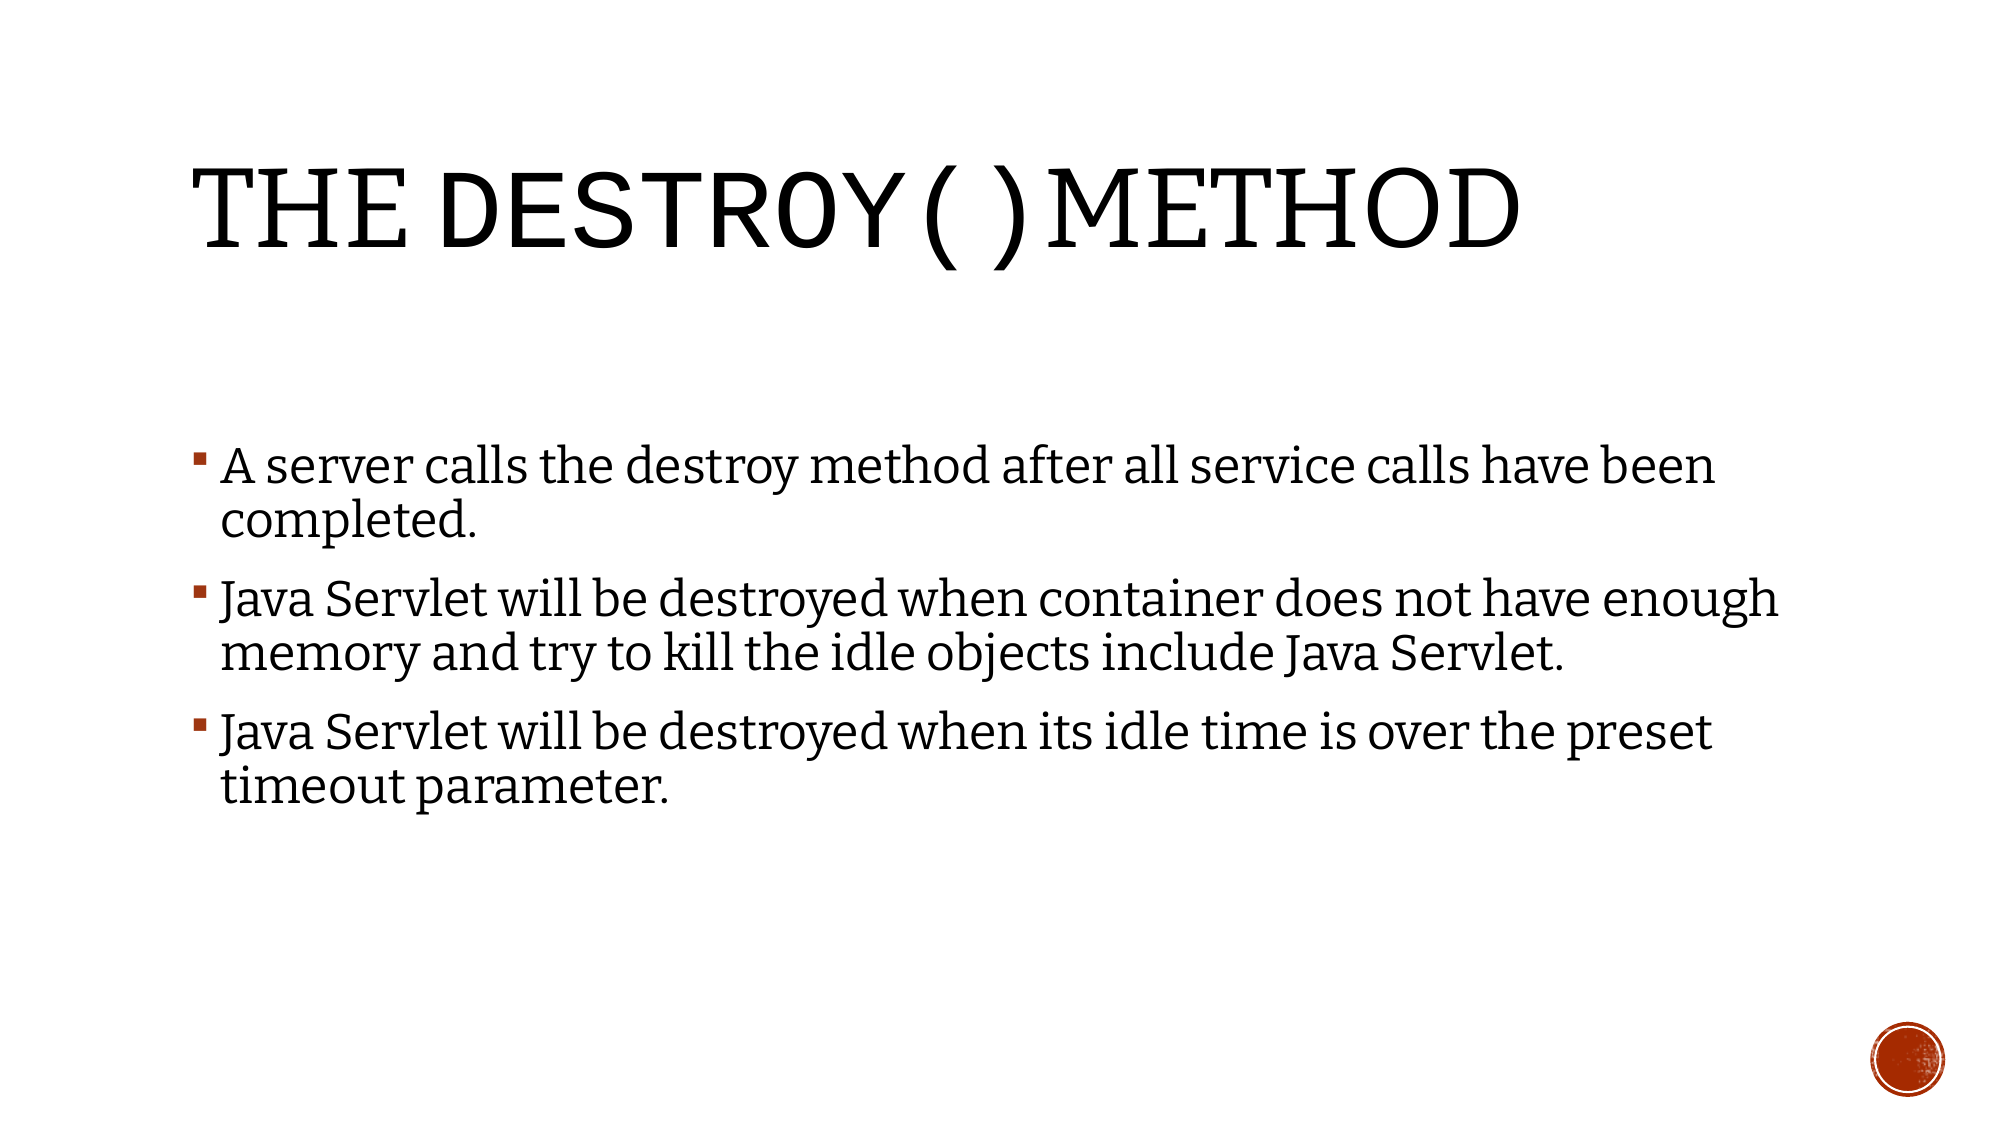

# The destroy()Method

A server calls the destroy method after all service calls have been completed.
Java Servlet will be destroyed when container does not have enough memory and try to kill the idle objects include Java Servlet.
Java Servlet will be destroyed when its idle time is over the preset timeout parameter.